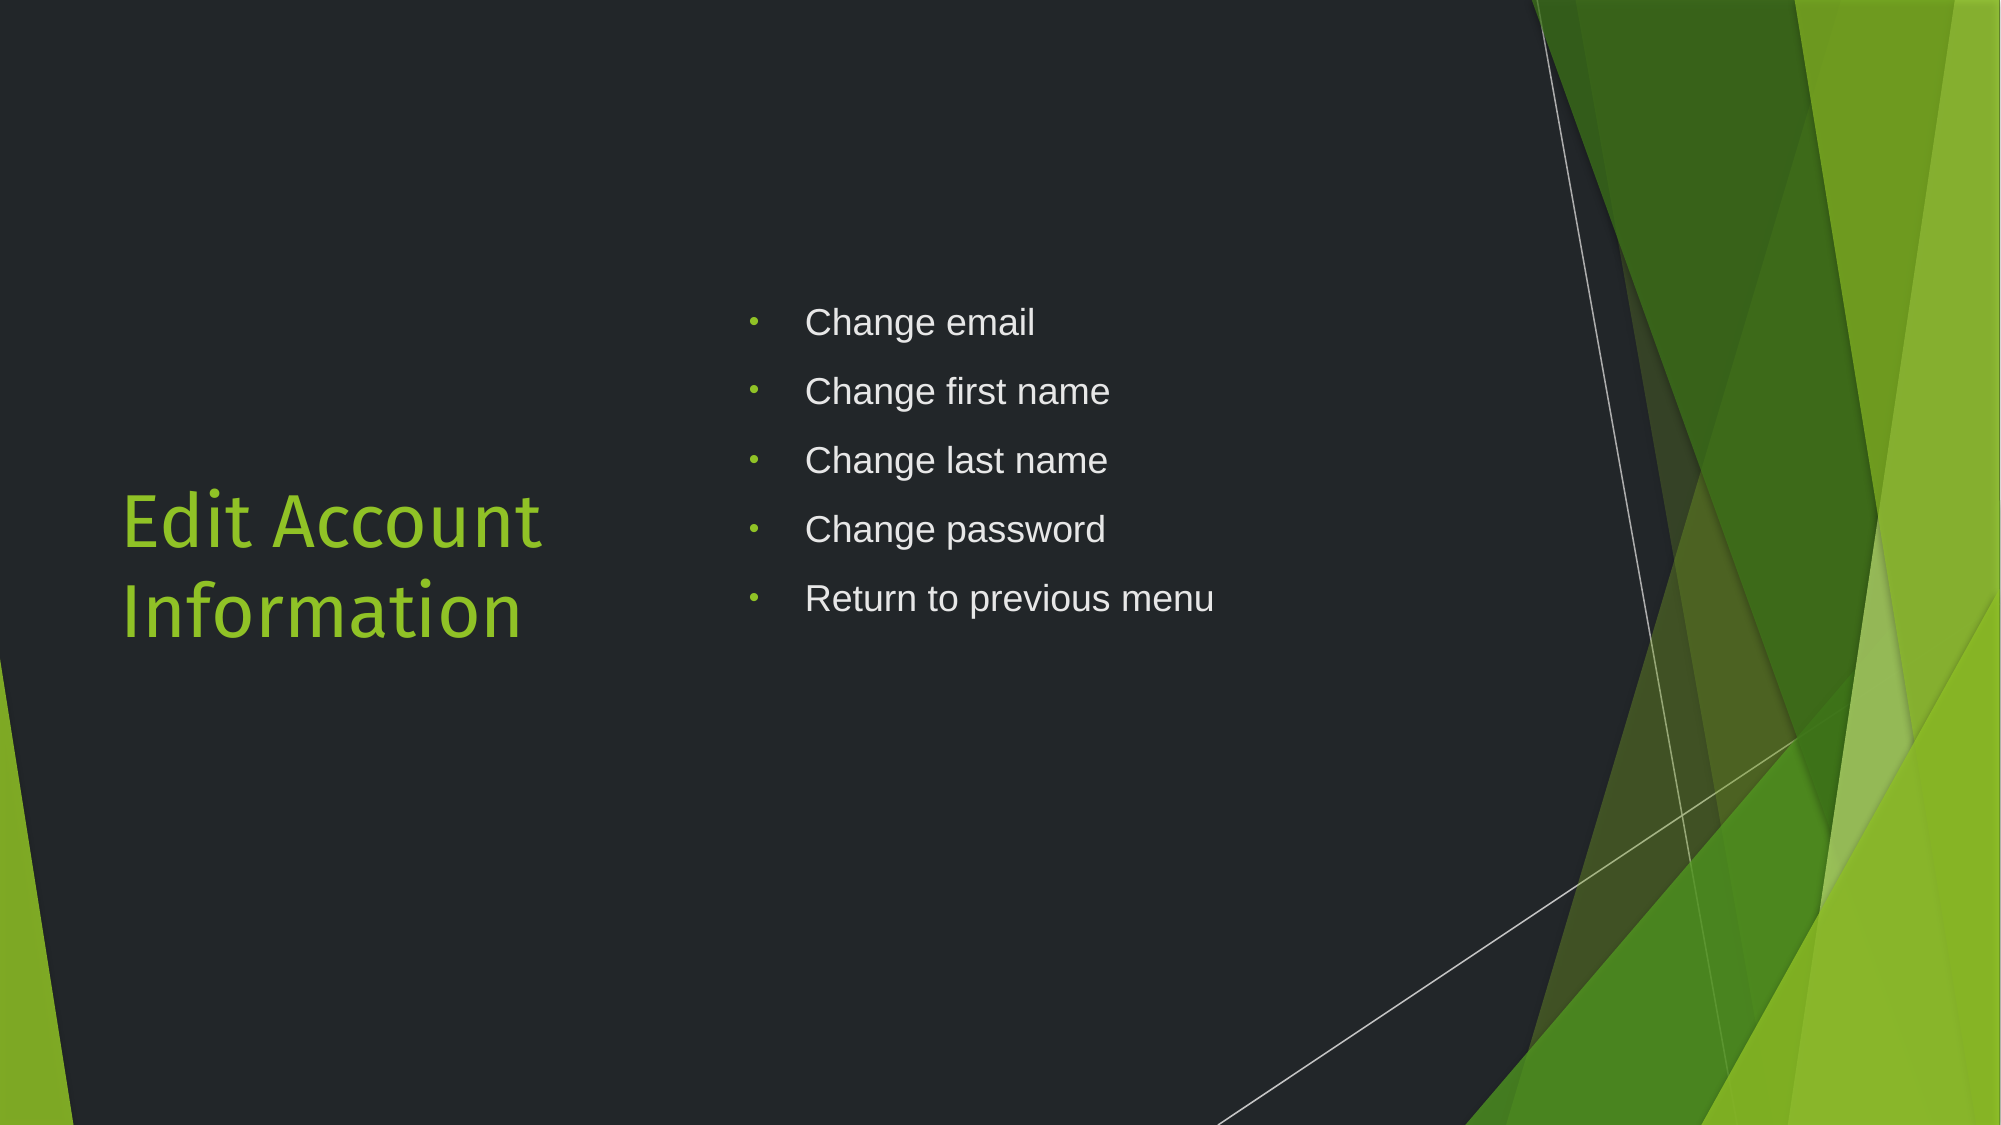

Change email
Change first name
Change last name
Change password
Return to previous menu

# Edit Account Information